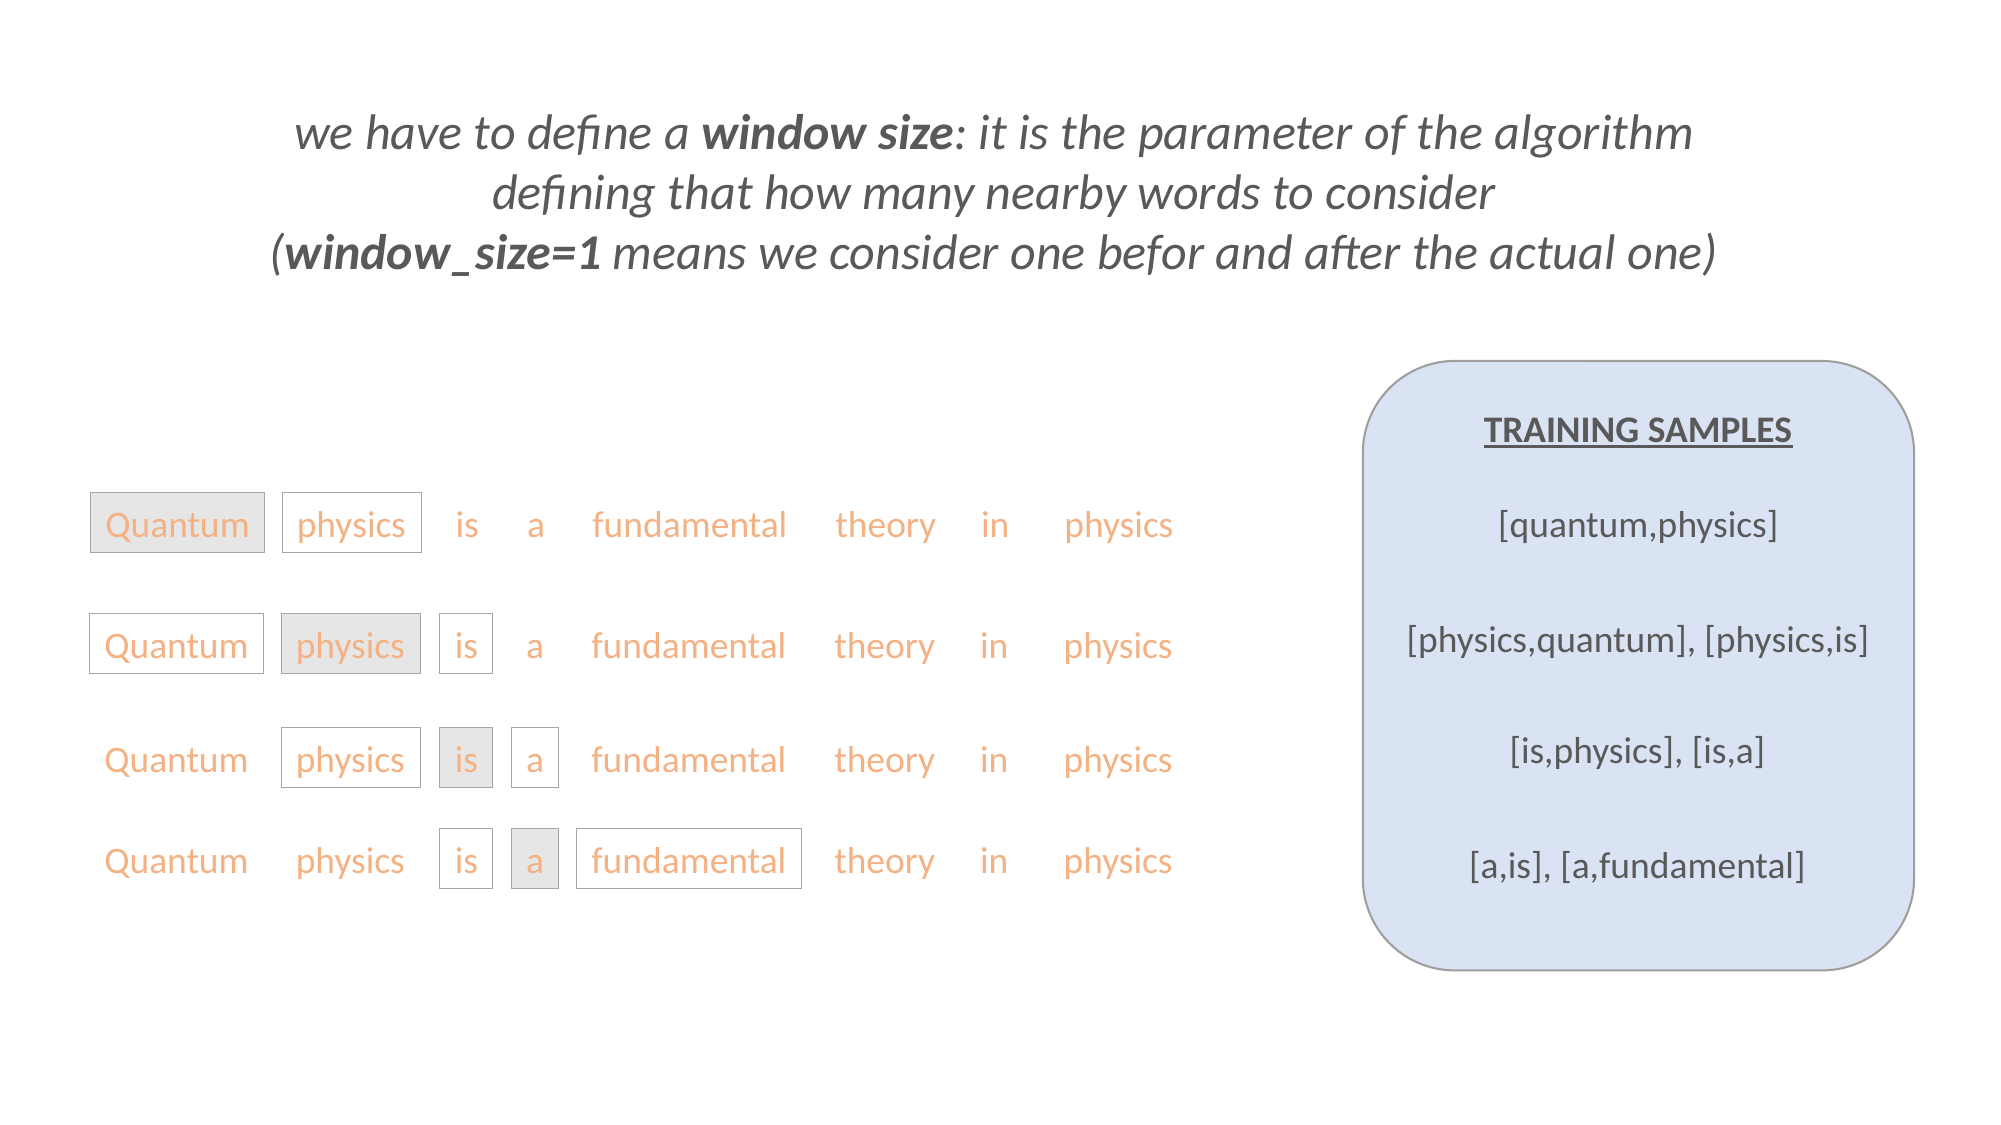

we have to define a window size: it is the parameter of the algorithm
defining that how many nearby words to consider
(window_size=1 means we consider one befor and after the actual one)

TRAINING SAMPLES
Quantum
physics
is
a
fundamental
theory
in
physics
[quantum,physics]
[physics,quantum], [physics,is]
Quantum
physics
is
a
fundamental
theory
in
physics
[is,physics], [is,a]
Quantum
physics
is
a
fundamental
theory
in
physics
Quantum
physics
is
a
fundamental
theory
in
physics
[a,is], [a,fundamental]